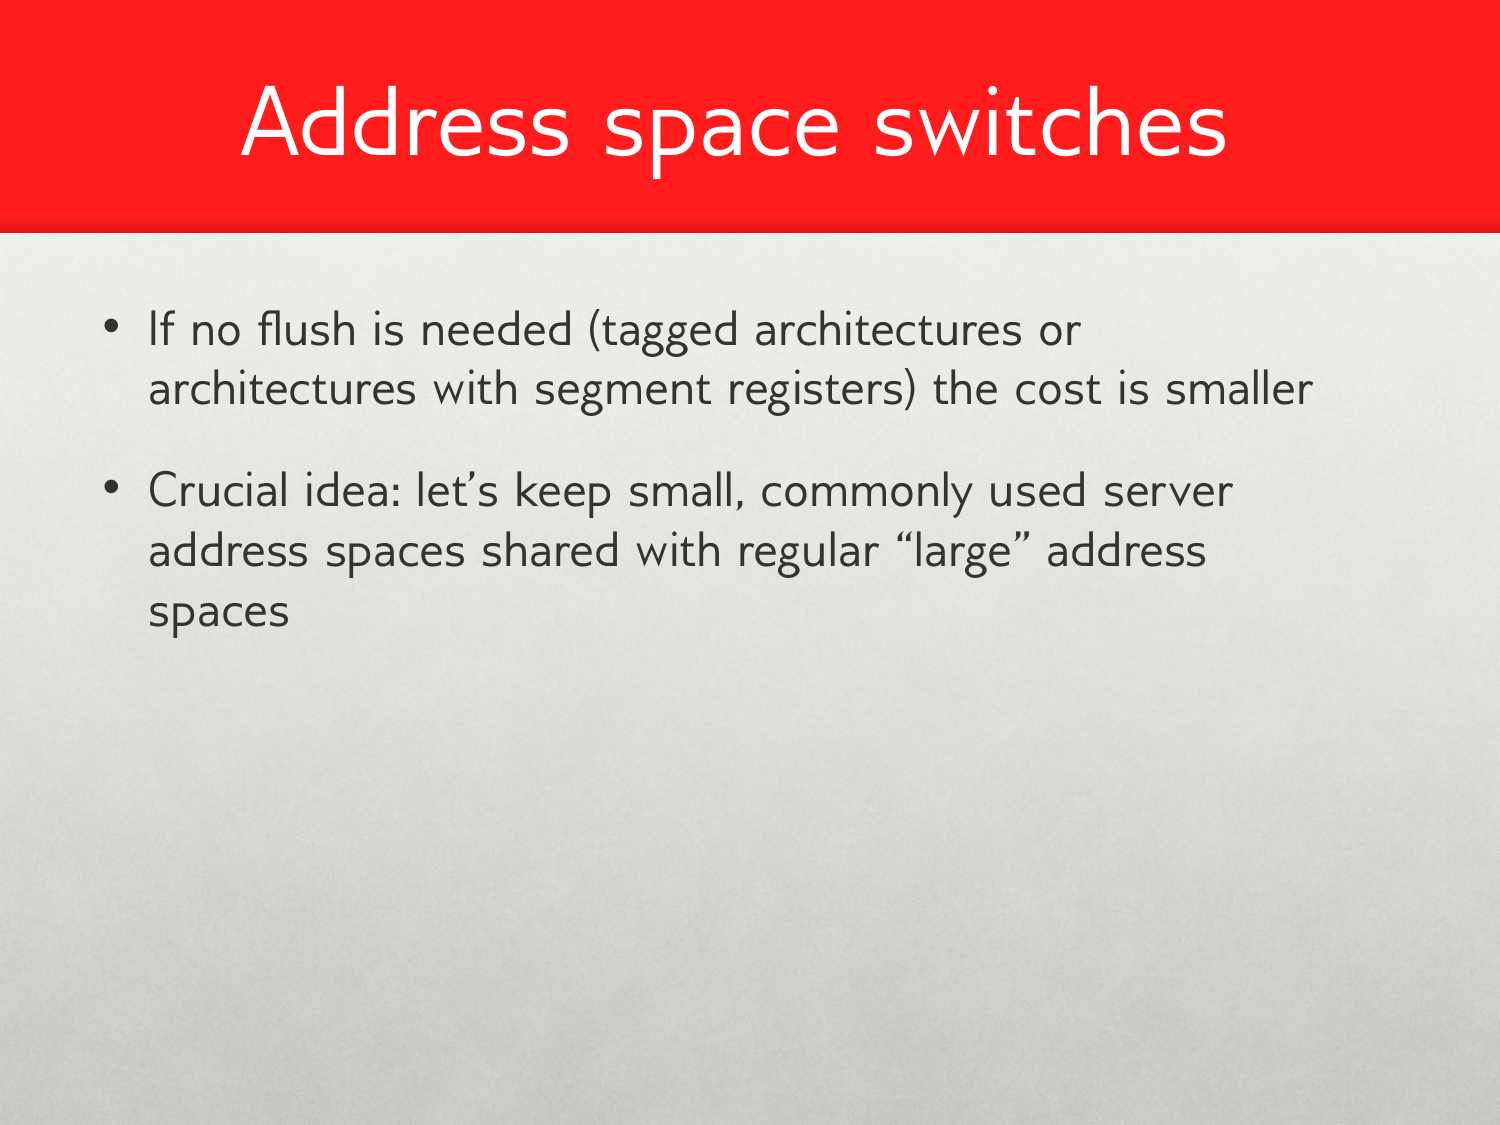

# Address space switches
If no flush is needed (tagged architectures or architectures with segment registers) the cost is smaller
Crucial idea: let’s keep small, commonly used server address spaces shared with regular “large” address spaces